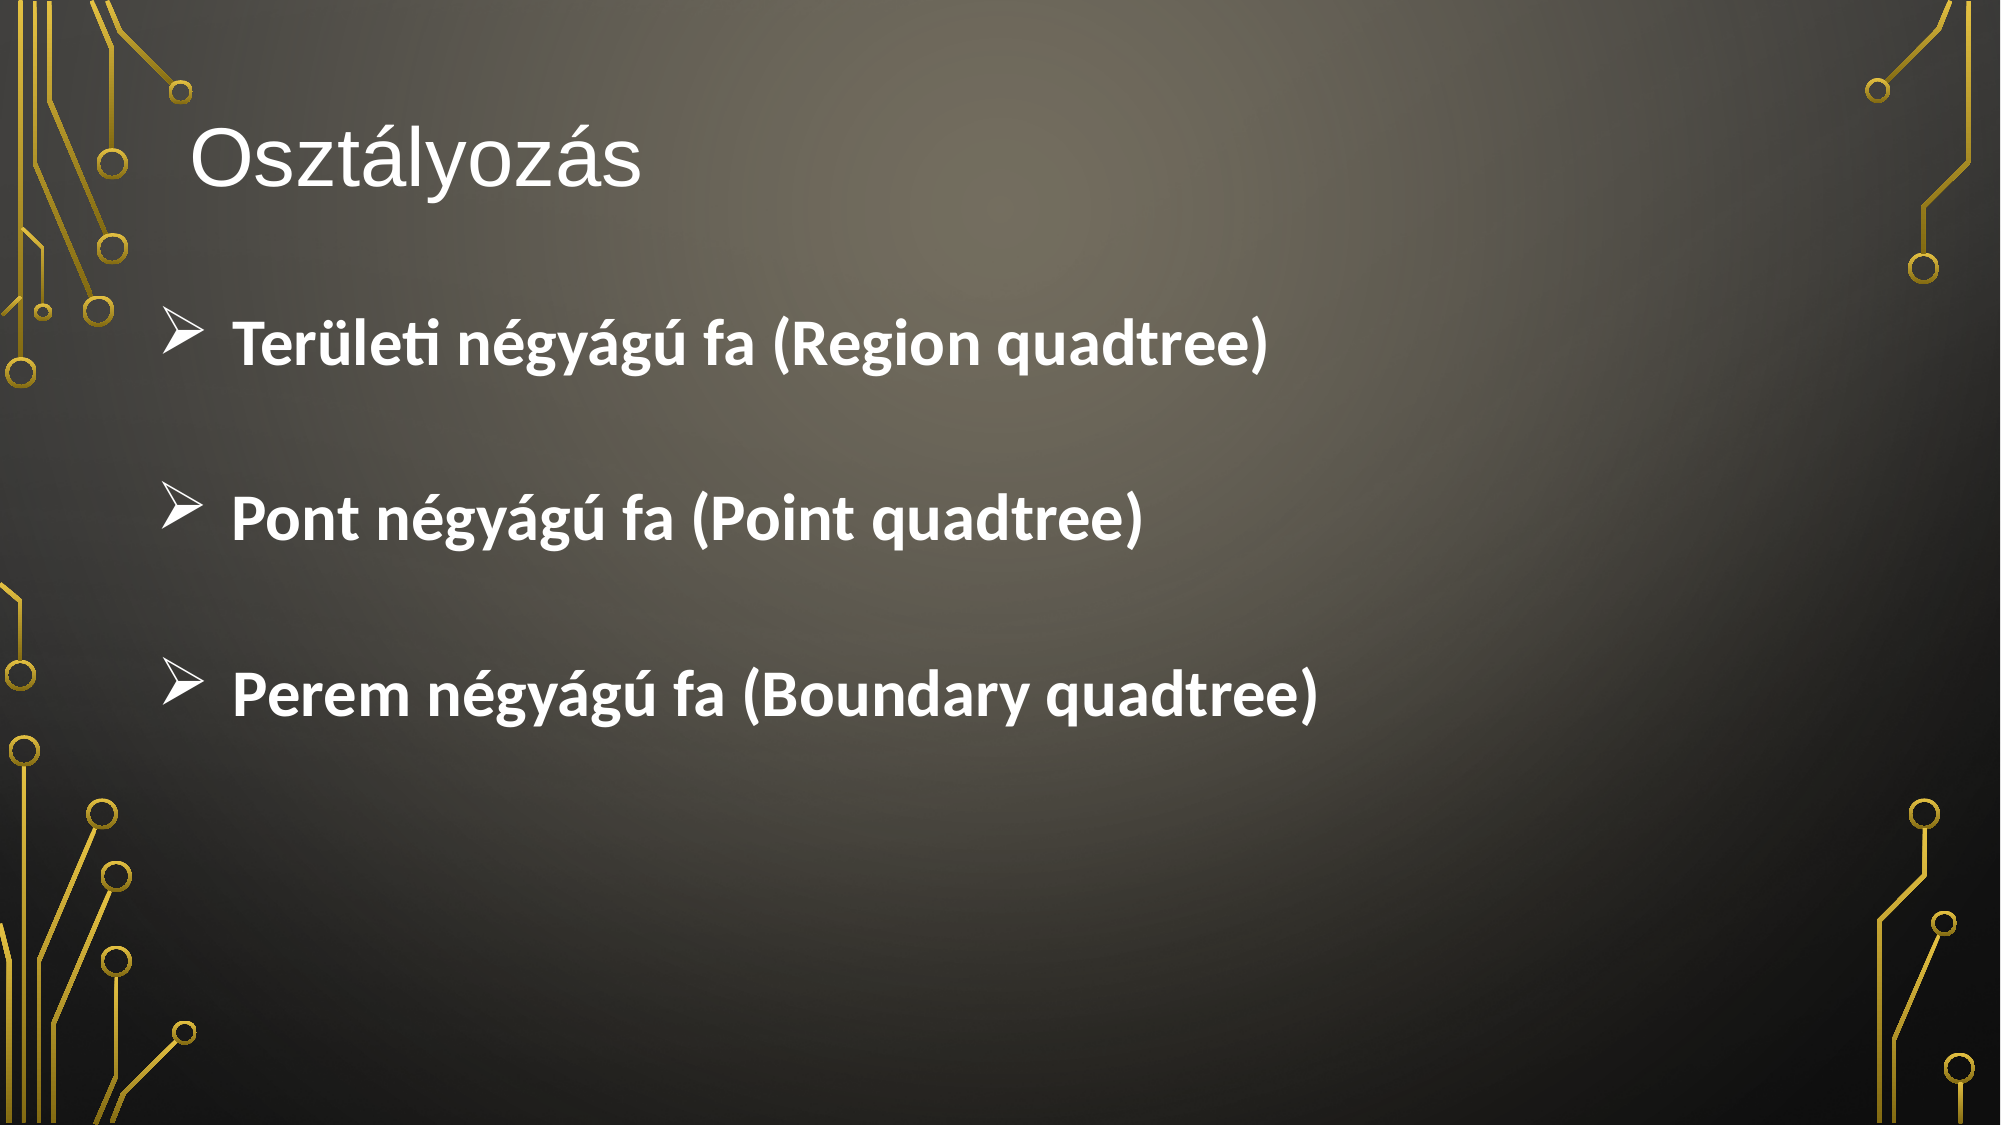

Osztályozás
Területi négyágú fa (Region quadtree)
Pont négyágú fa (Point quadtree)
Perem négyágú fa (Boundary quadtree)